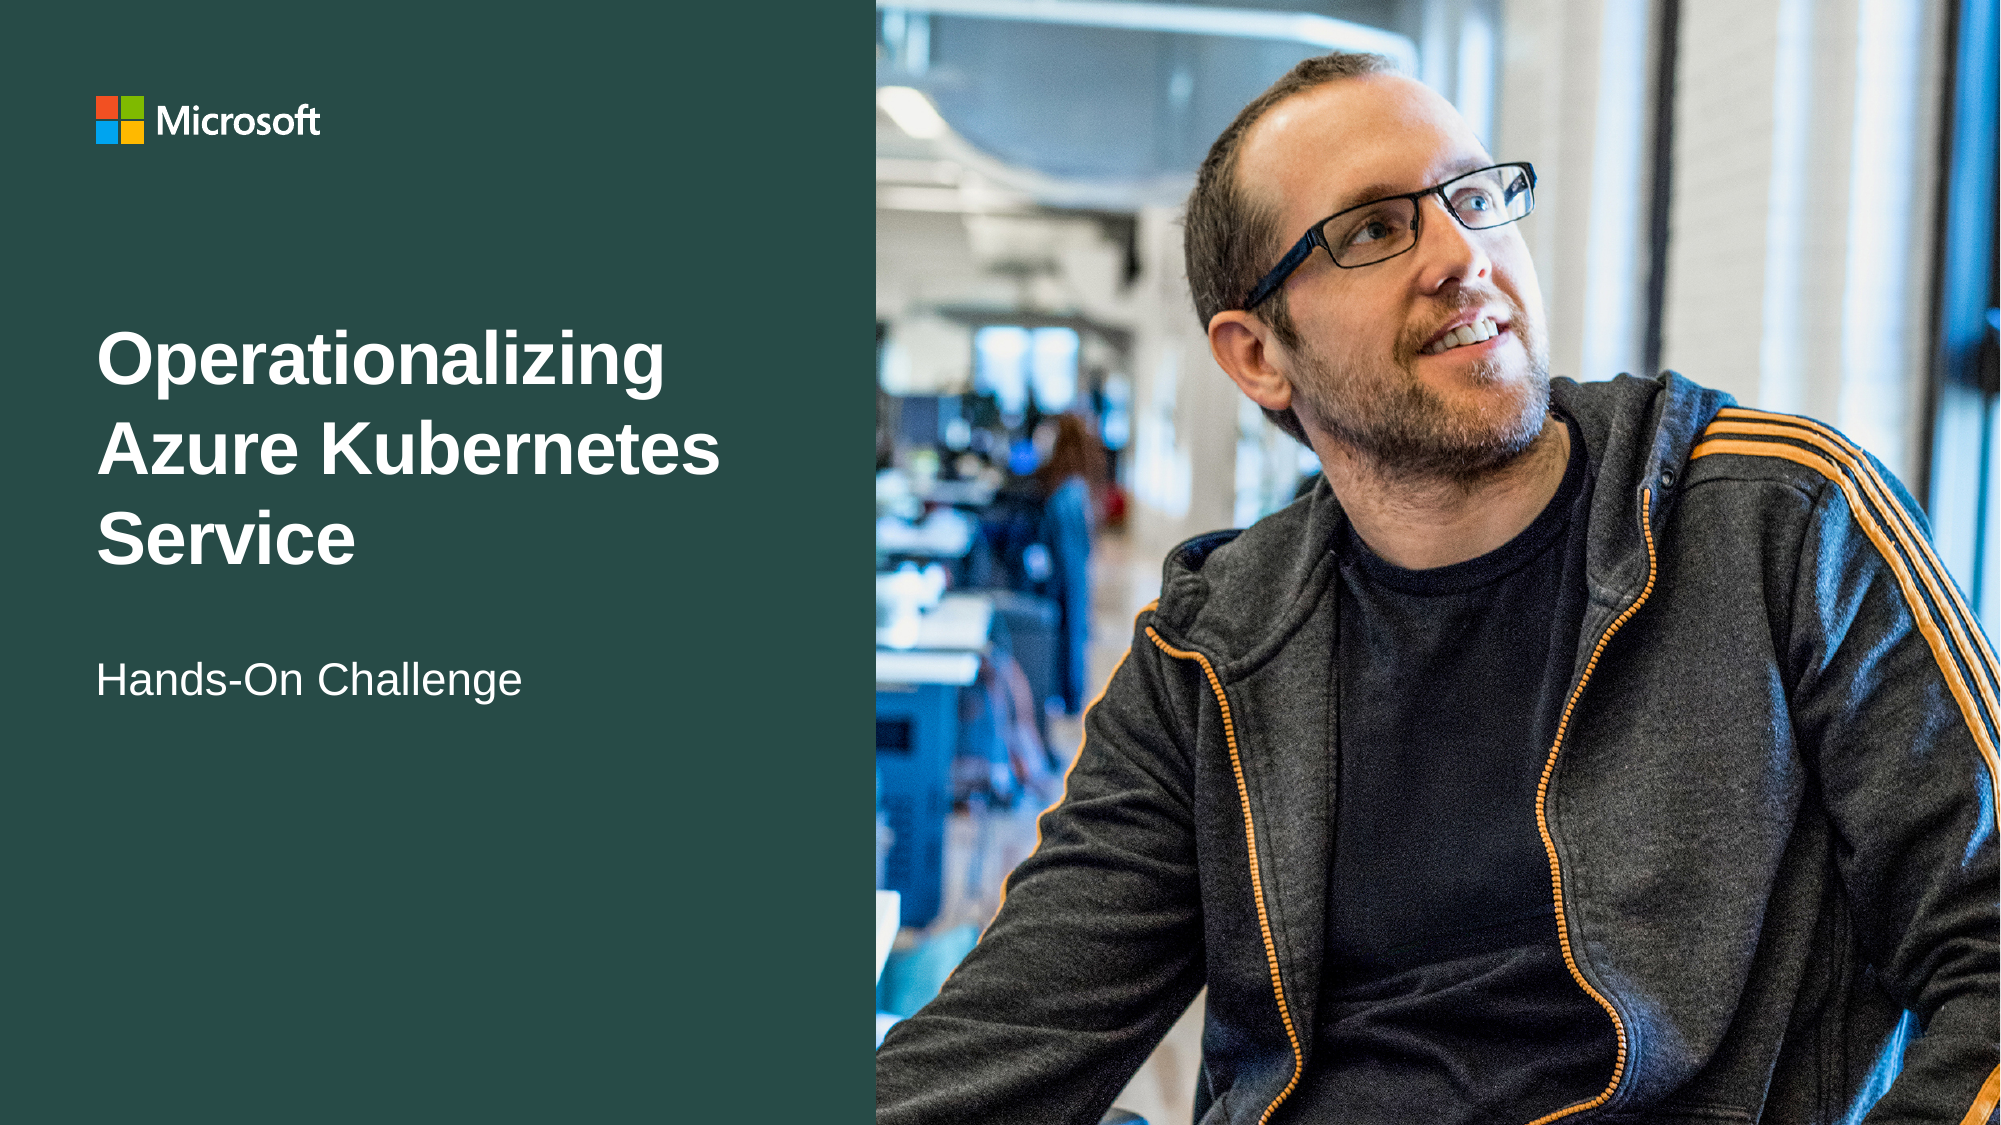

# Operationalizing Azure Kubernetes Service
Hands-On Challenge